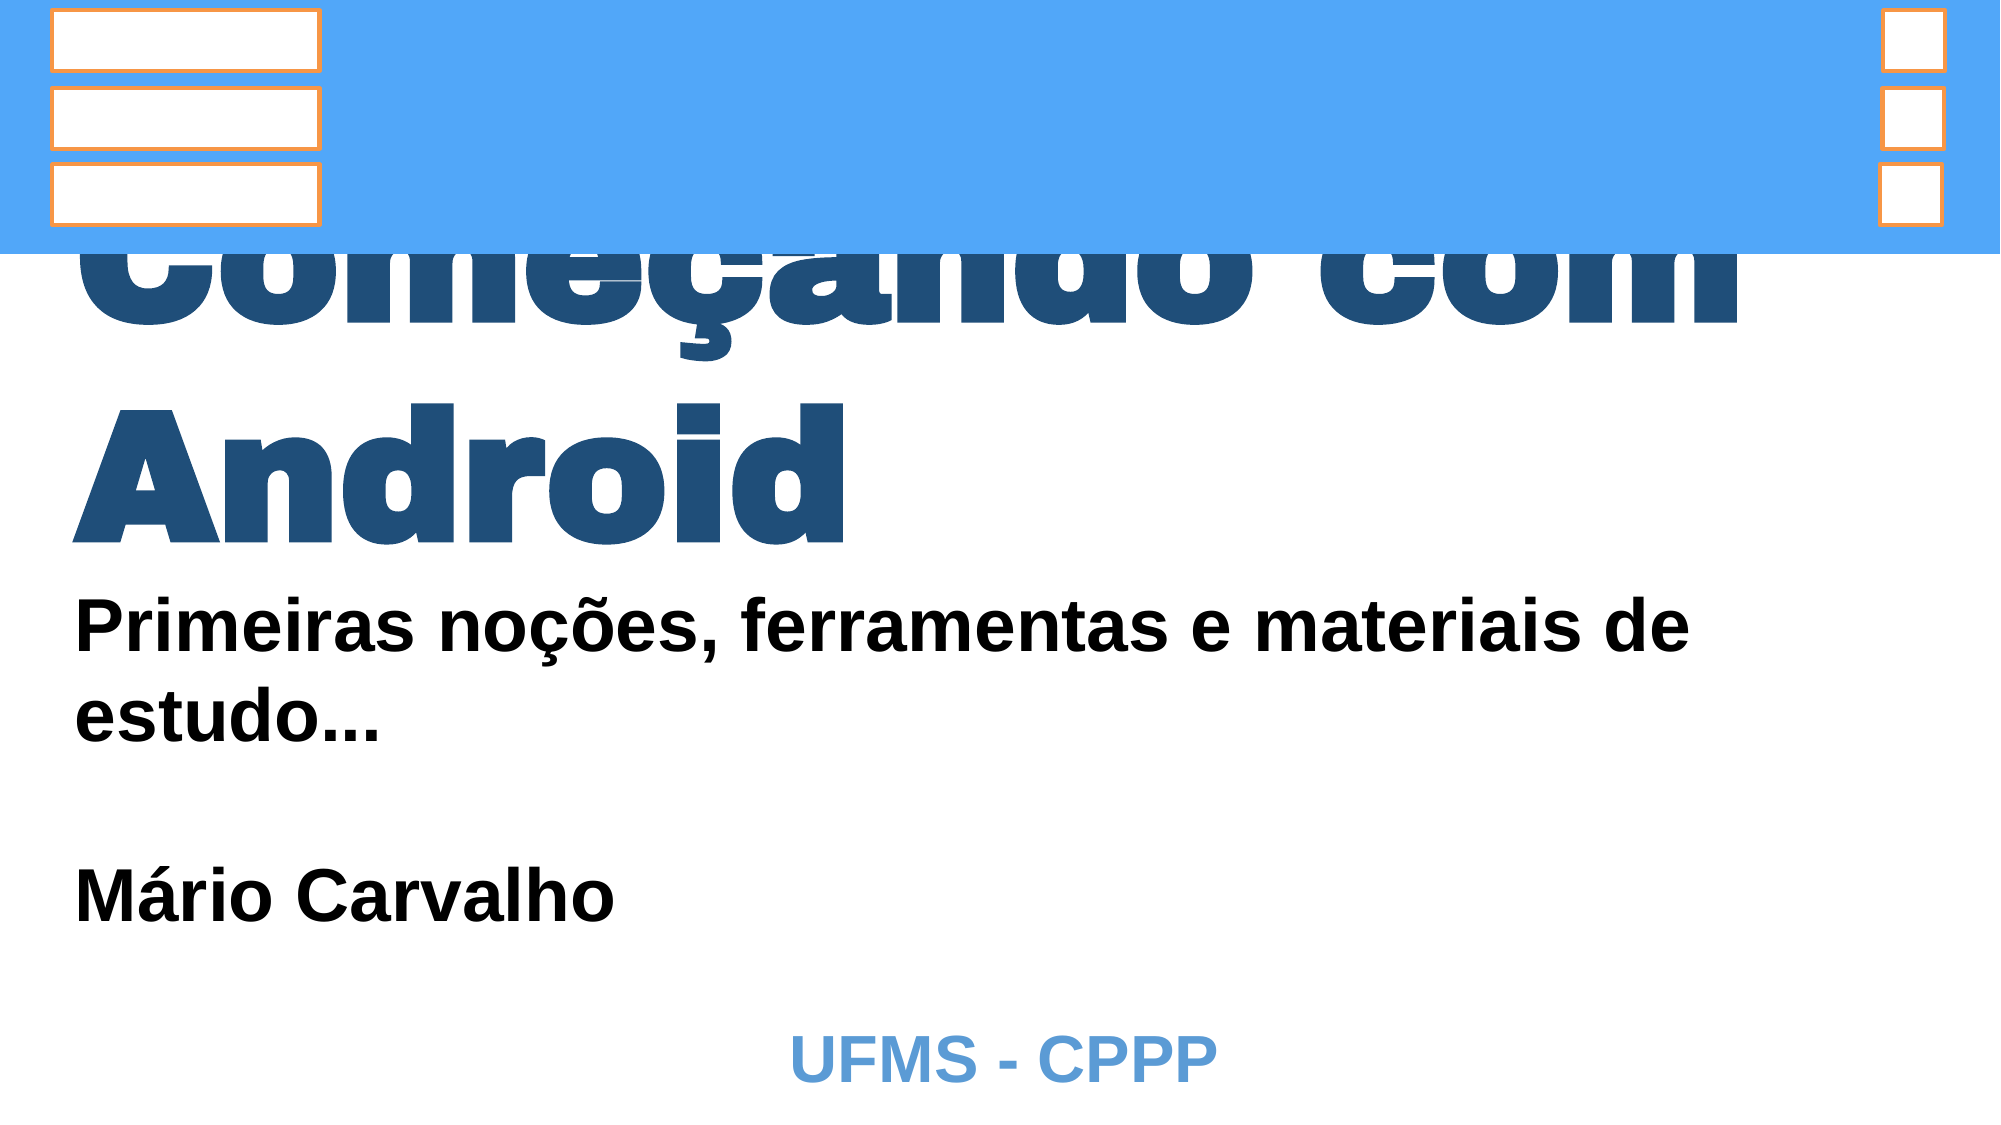

Começando com Android
Primeiras noções, ferramentas e materiais de estudo...

Mário Carvalho

UFMS - CPPP